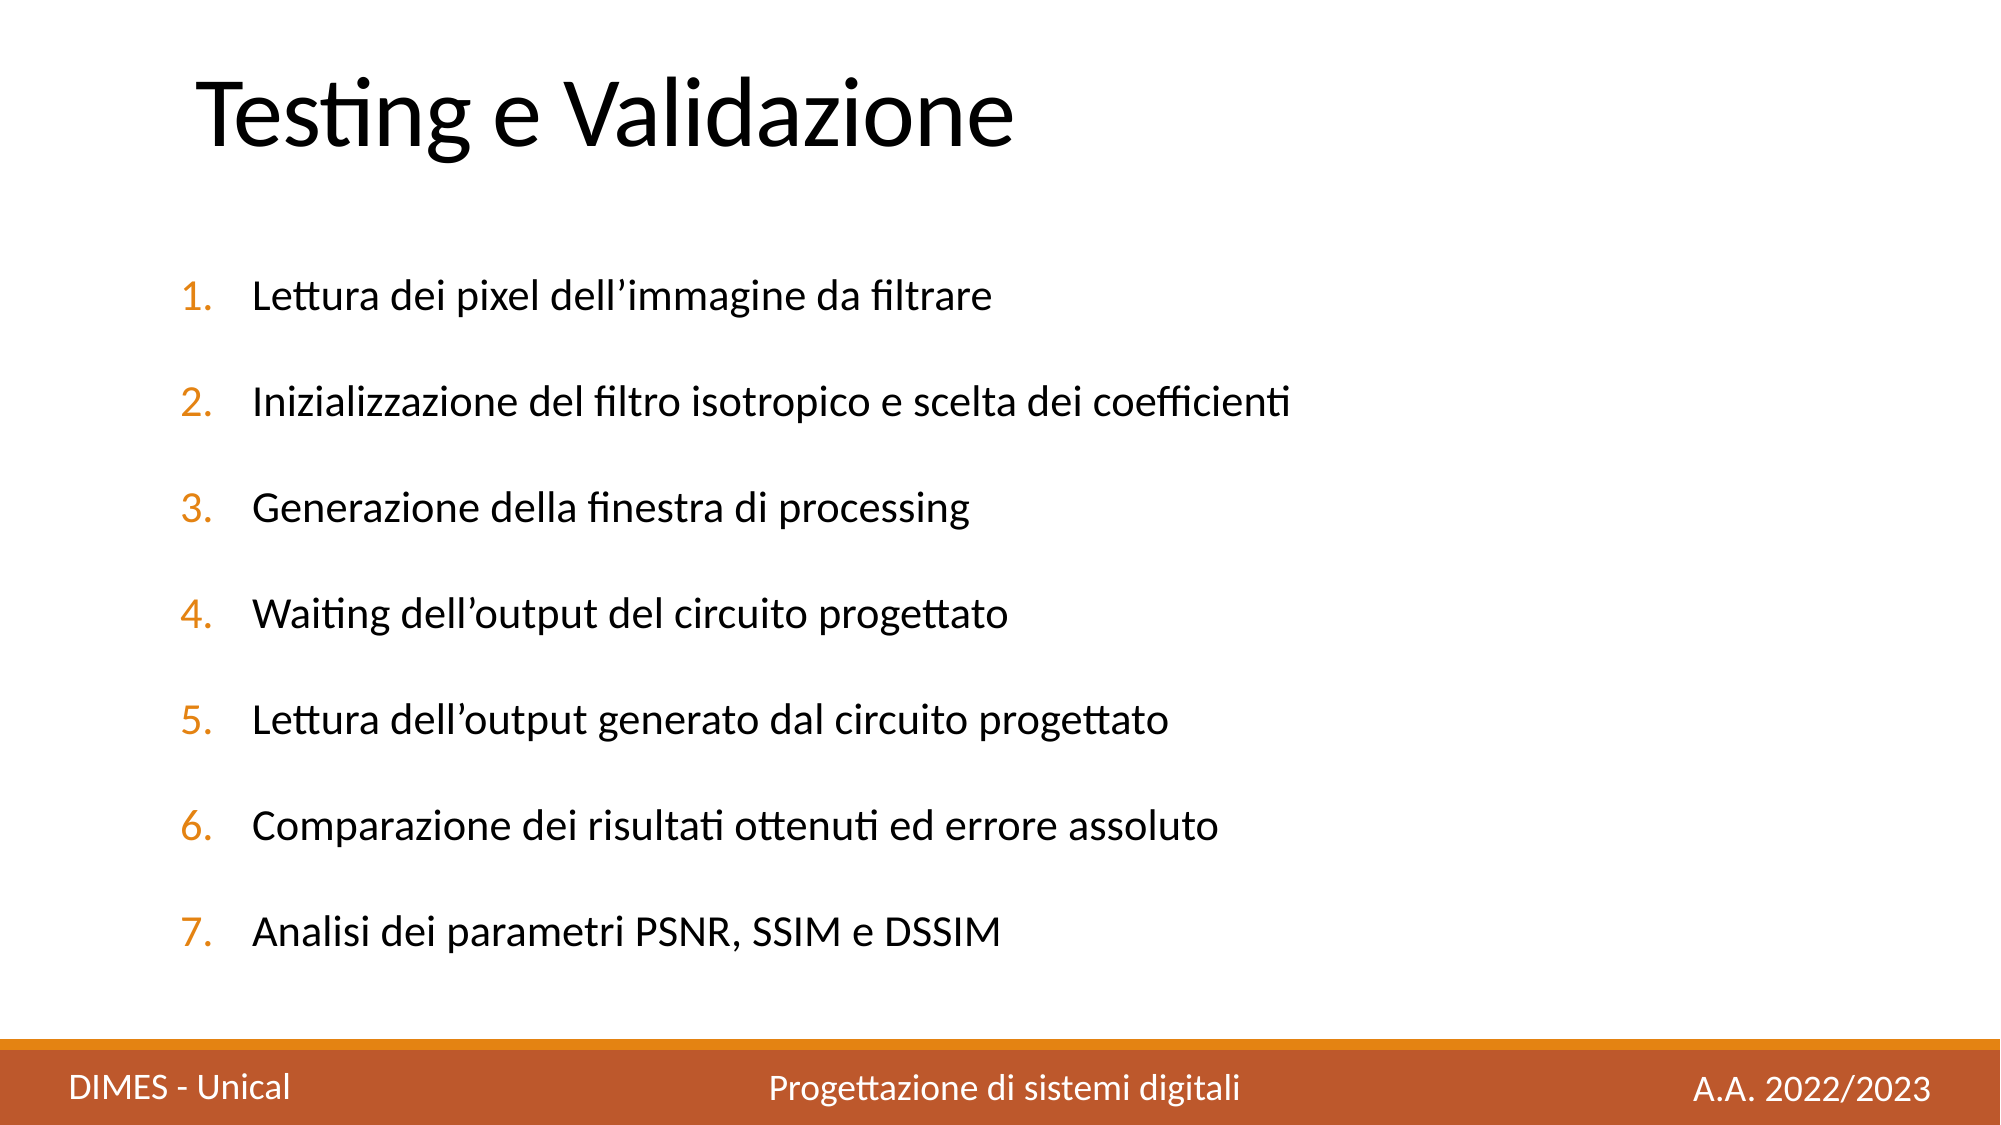

# Testing e Validazione
Lettura dei pixel dell’immagine da filtrare
Inizializzazione del filtro isotropico e scelta dei coefficienti
Generazione della finestra di processing
Waiting dell’output del circuito progettato
Lettura dell’output generato dal circuito progettato
Comparazione dei risultati ottenuti ed errore assoluto
Analisi dei parametri PSNR, SSIM e DSSIM

DIMES - Unical
Progettazione di sistemi digitali
A.A. 2022/2023